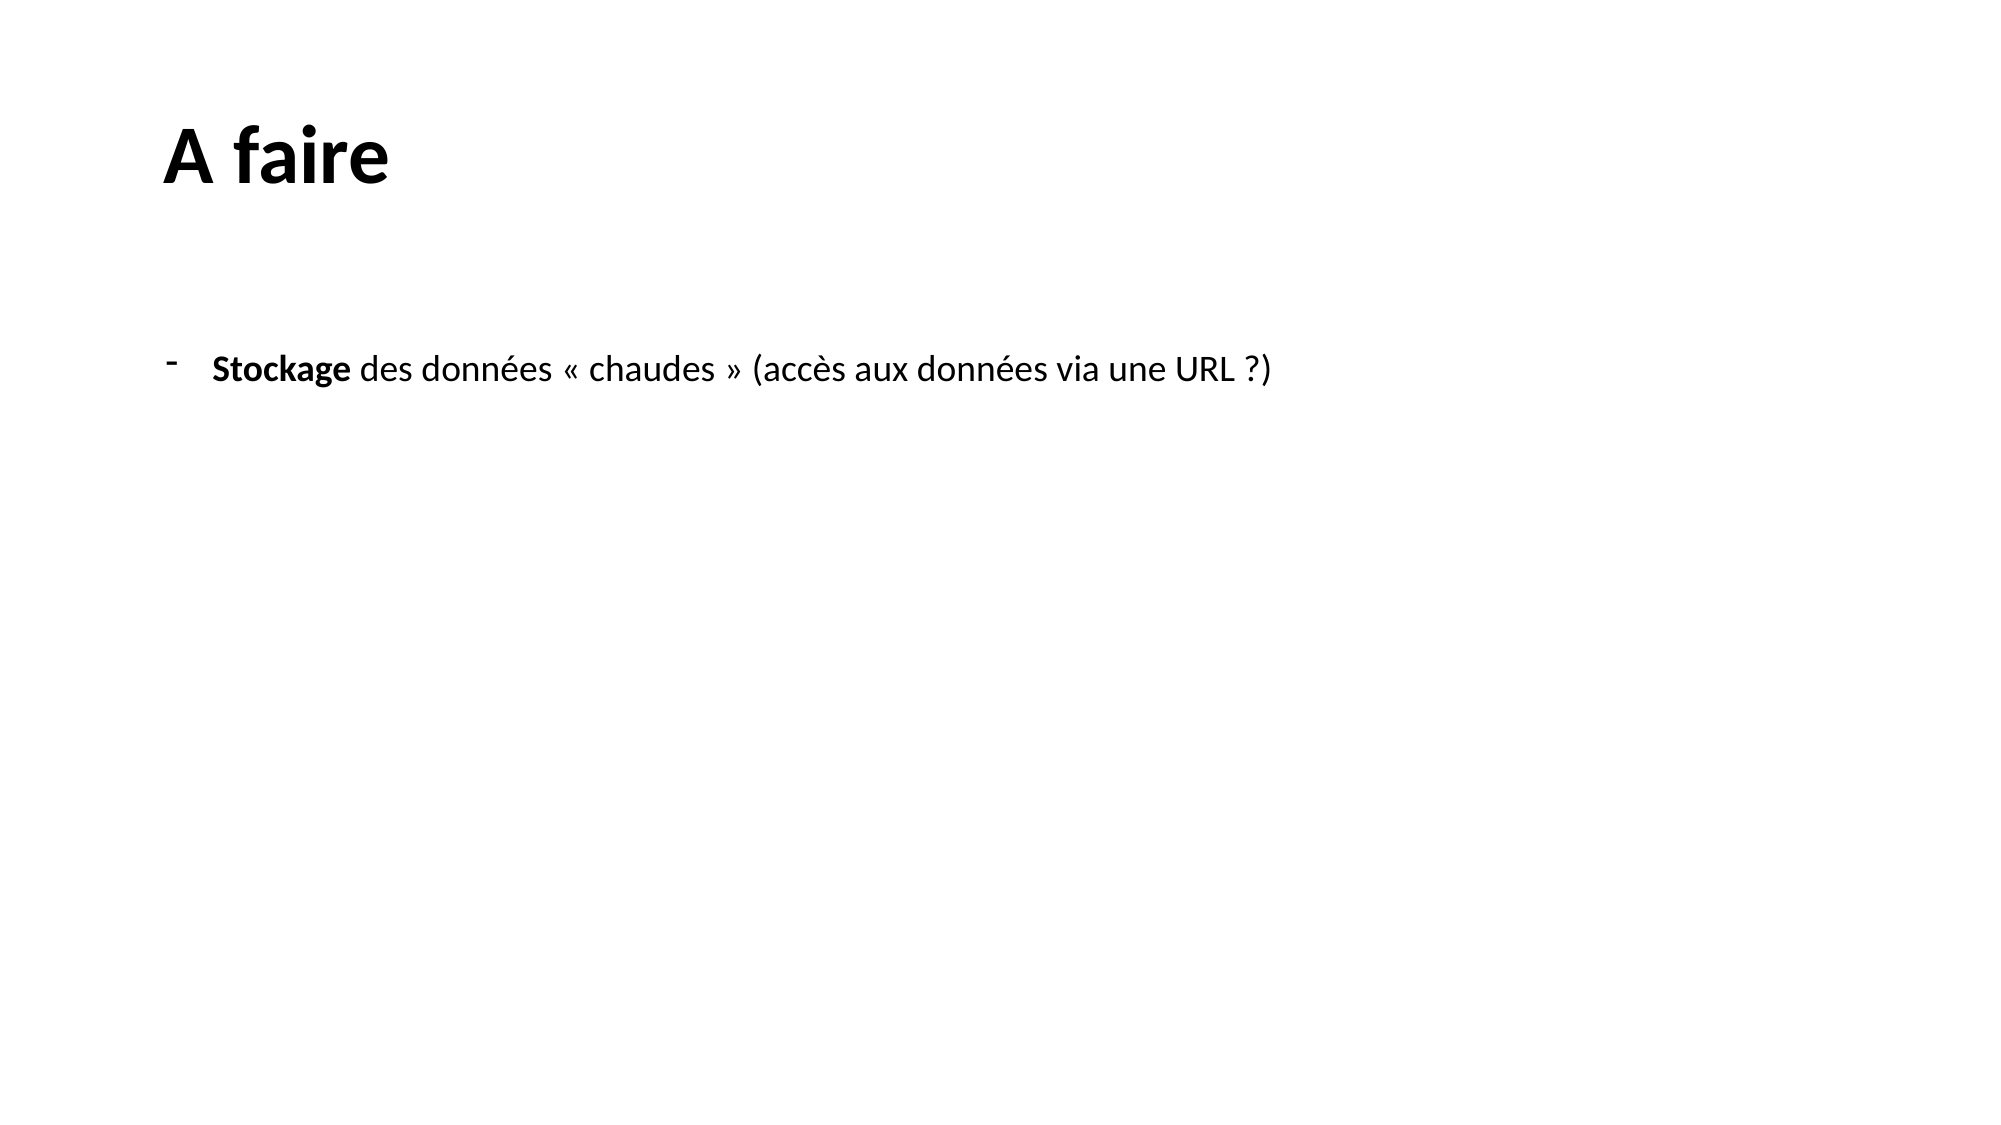

A faire
Stockage des données « chaudes » (accès aux données via une URL ?)